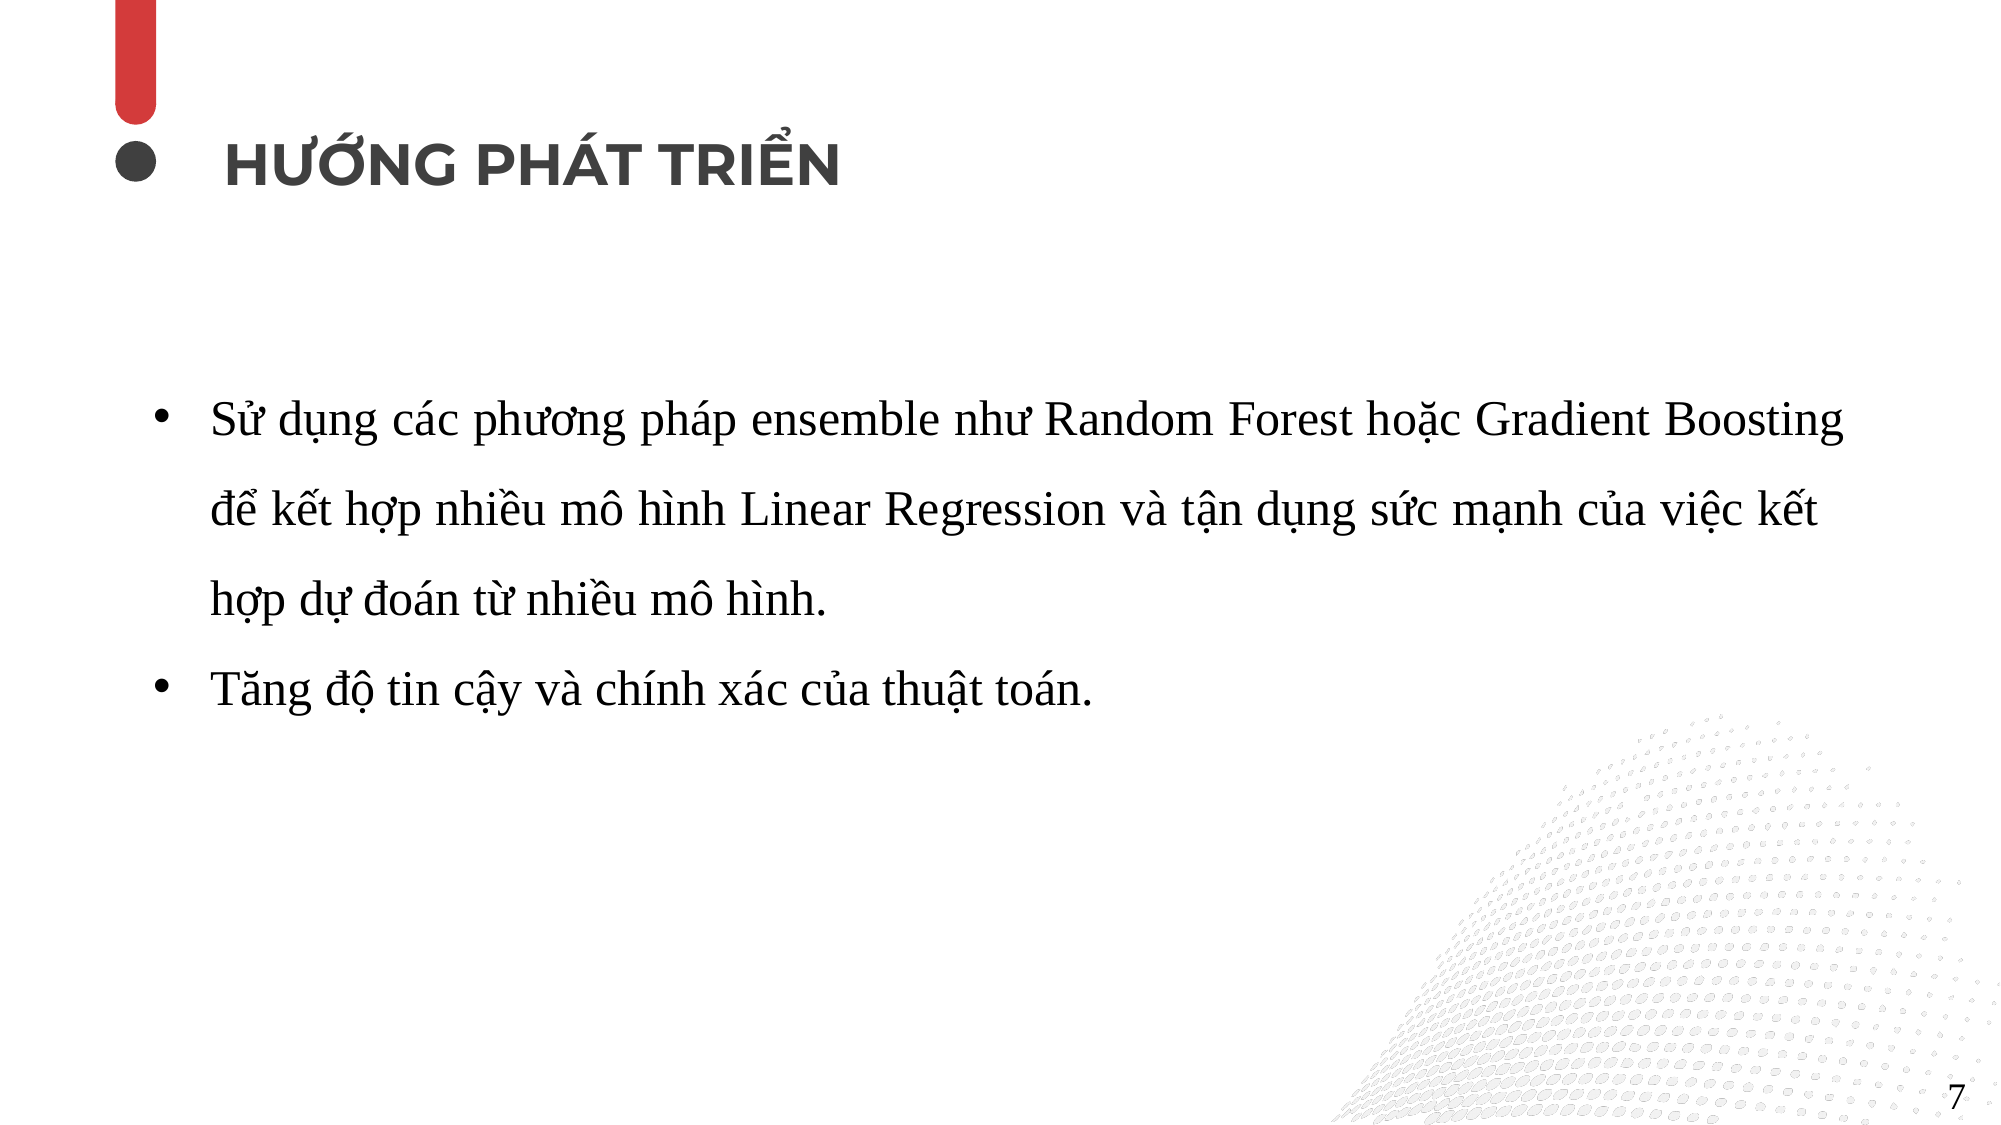

HƯỚNG PHÁT TRIỂN

Sử dụng các phương pháp ensemble như Random Forest hoặc Gradient Boosting để kết hợp nhiều mô hình Linear Regression và tận dụng sức mạnh của việc kết   hợp dự đoán từ nhiều mô hình.
Tăng độ tin cậy và chính xác của thuật toán.

7